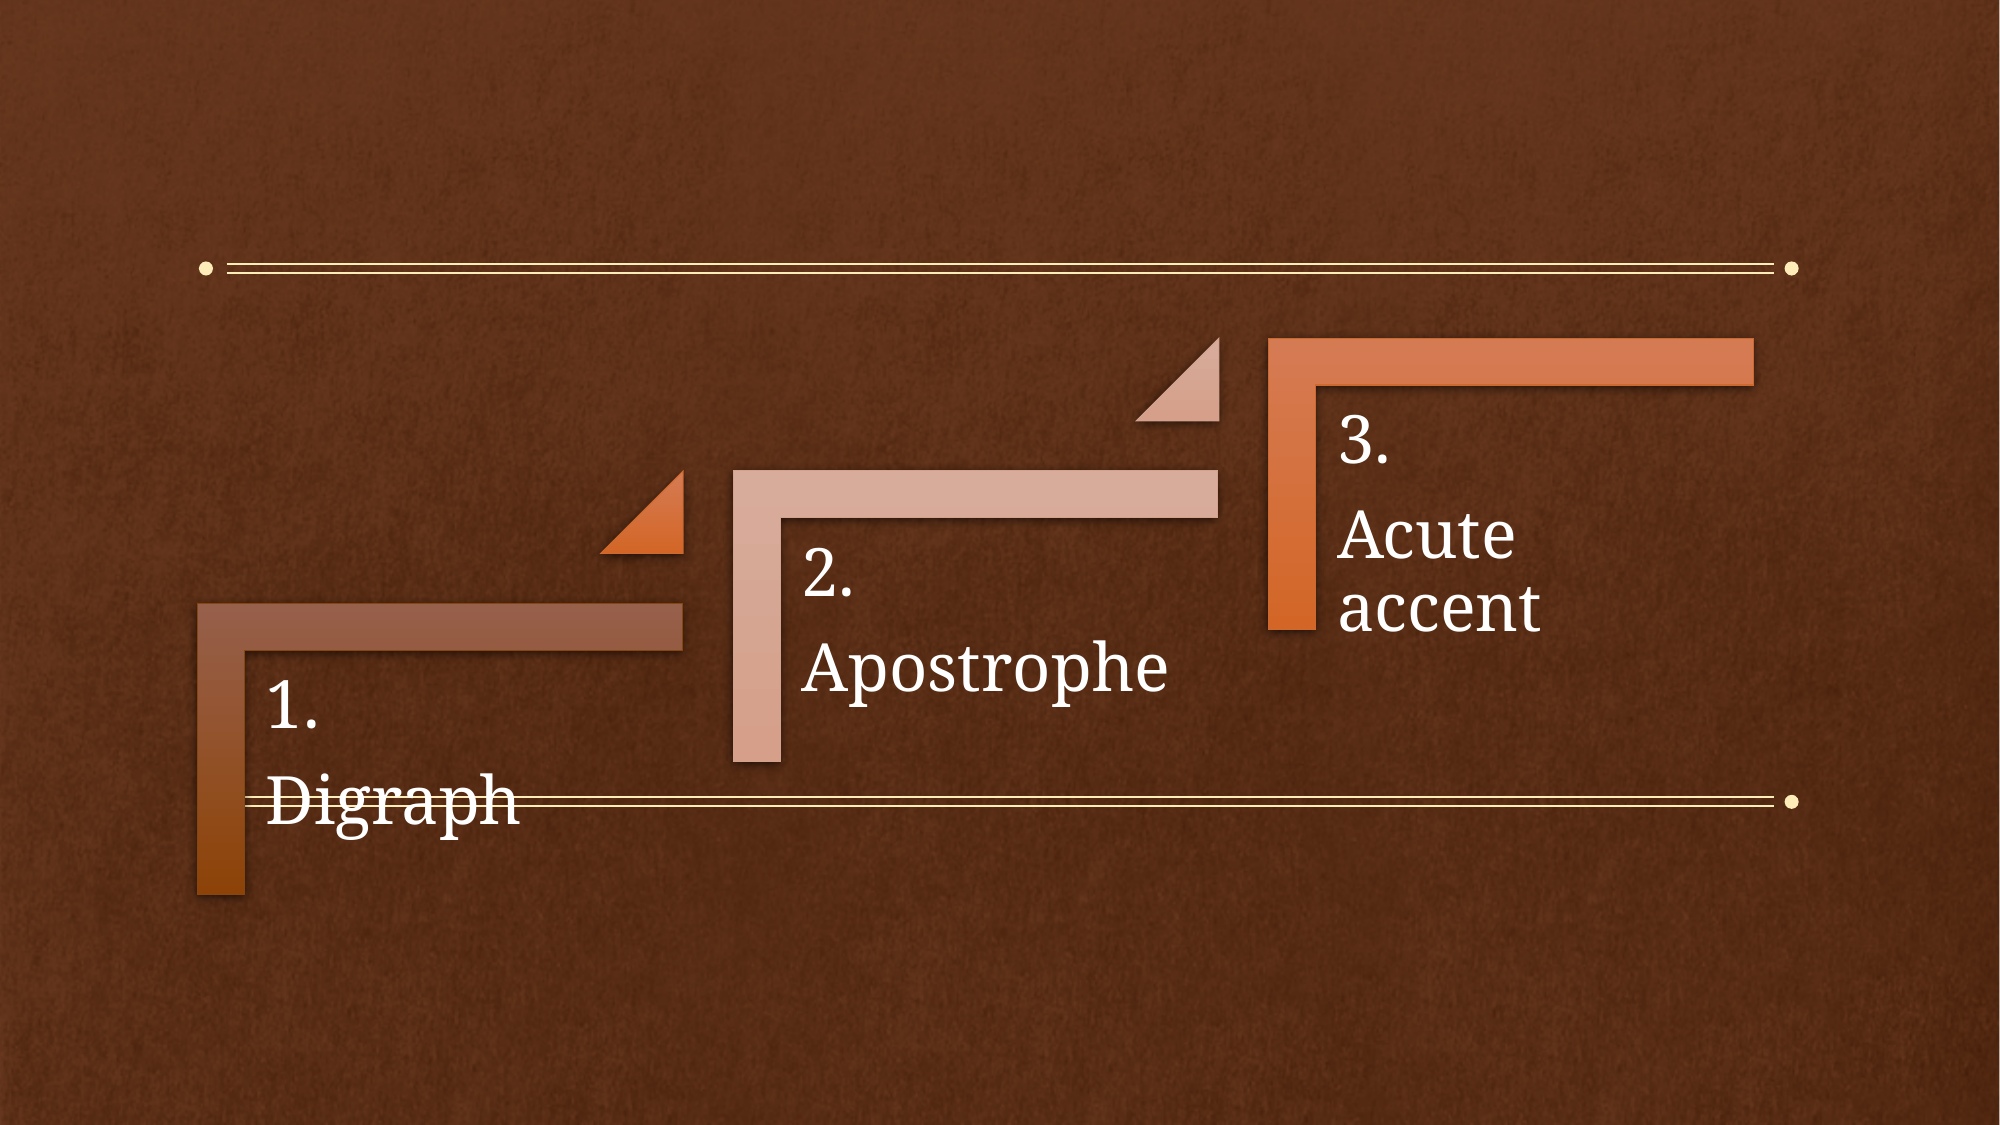

1.
Digraph
2.
Apostrophe
3.
Acute accent